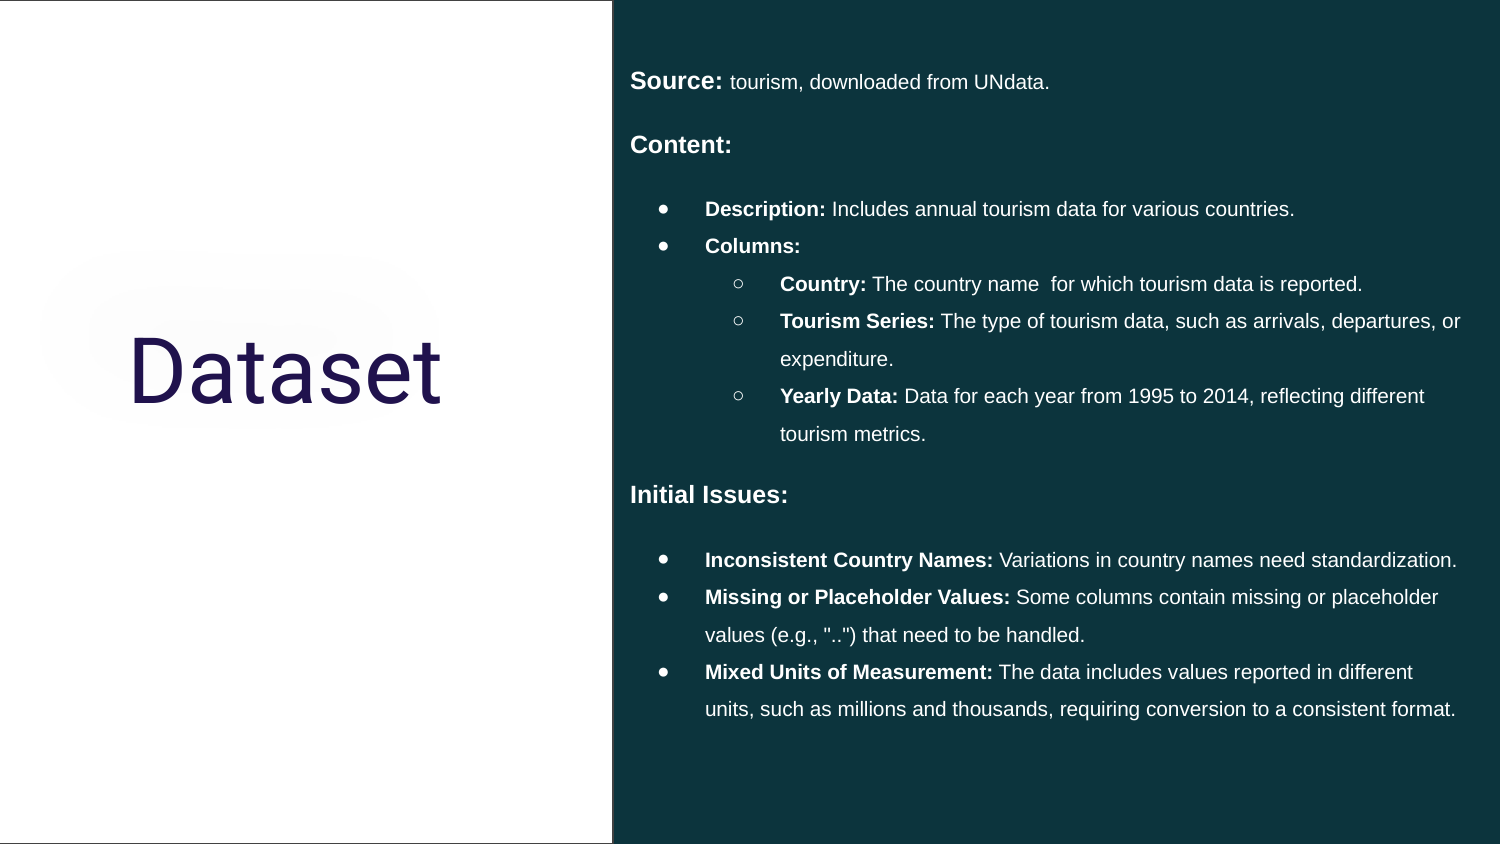

Source: tourism, downloaded from UNdata.
Content:
Description: Includes annual tourism data for various countries.
Columns:
Country: The country name  for which tourism data is reported.
Tourism Series: The type of tourism data, such as arrivals, departures, or expenditure.
Yearly Data: Data for each year from 1995 to 2014, reflecting different tourism metrics.
Initial Issues:
Inconsistent Country Names: Variations in country names need standardization.
Missing or Placeholder Values: Some columns contain missing or placeholder values (e.g., "..") that need to be handled.
Mixed Units of Measurement: The data includes values reported in different units, such as millions and thousands, requiring conversion to a consistent format.

# Dataset